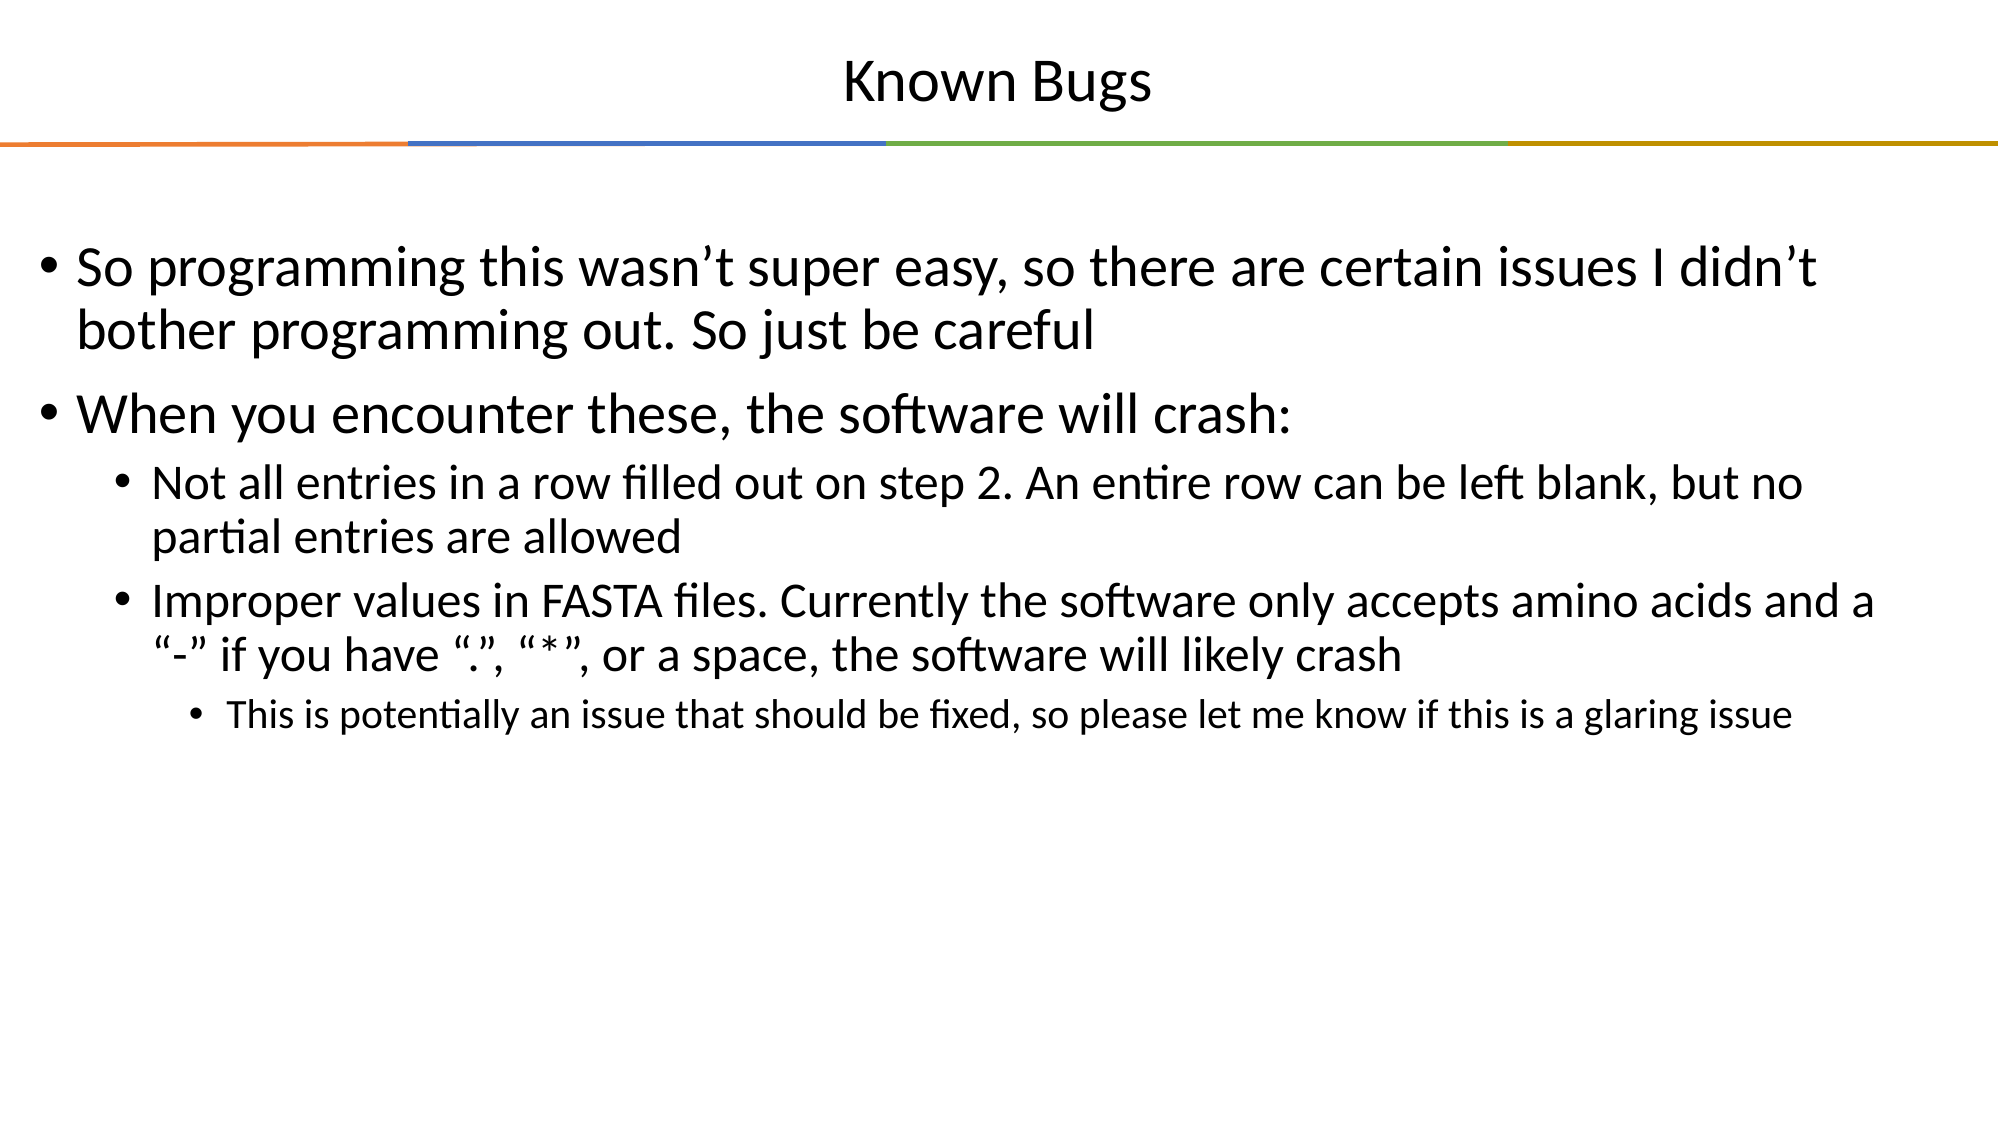

# Known Bugs
So programming this wasn’t super easy, so there are certain issues I didn’t bother programming out. So just be careful
When you encounter these, the software will crash:
Not all entries in a row filled out on step 2. An entire row can be left blank, but no partial entries are allowed
Improper values in FASTA files. Currently the software only accepts amino acids and a “-” if you have “.”, “*”, or a space, the software will likely crash
This is potentially an issue that should be fixed, so please let me know if this is a glaring issue